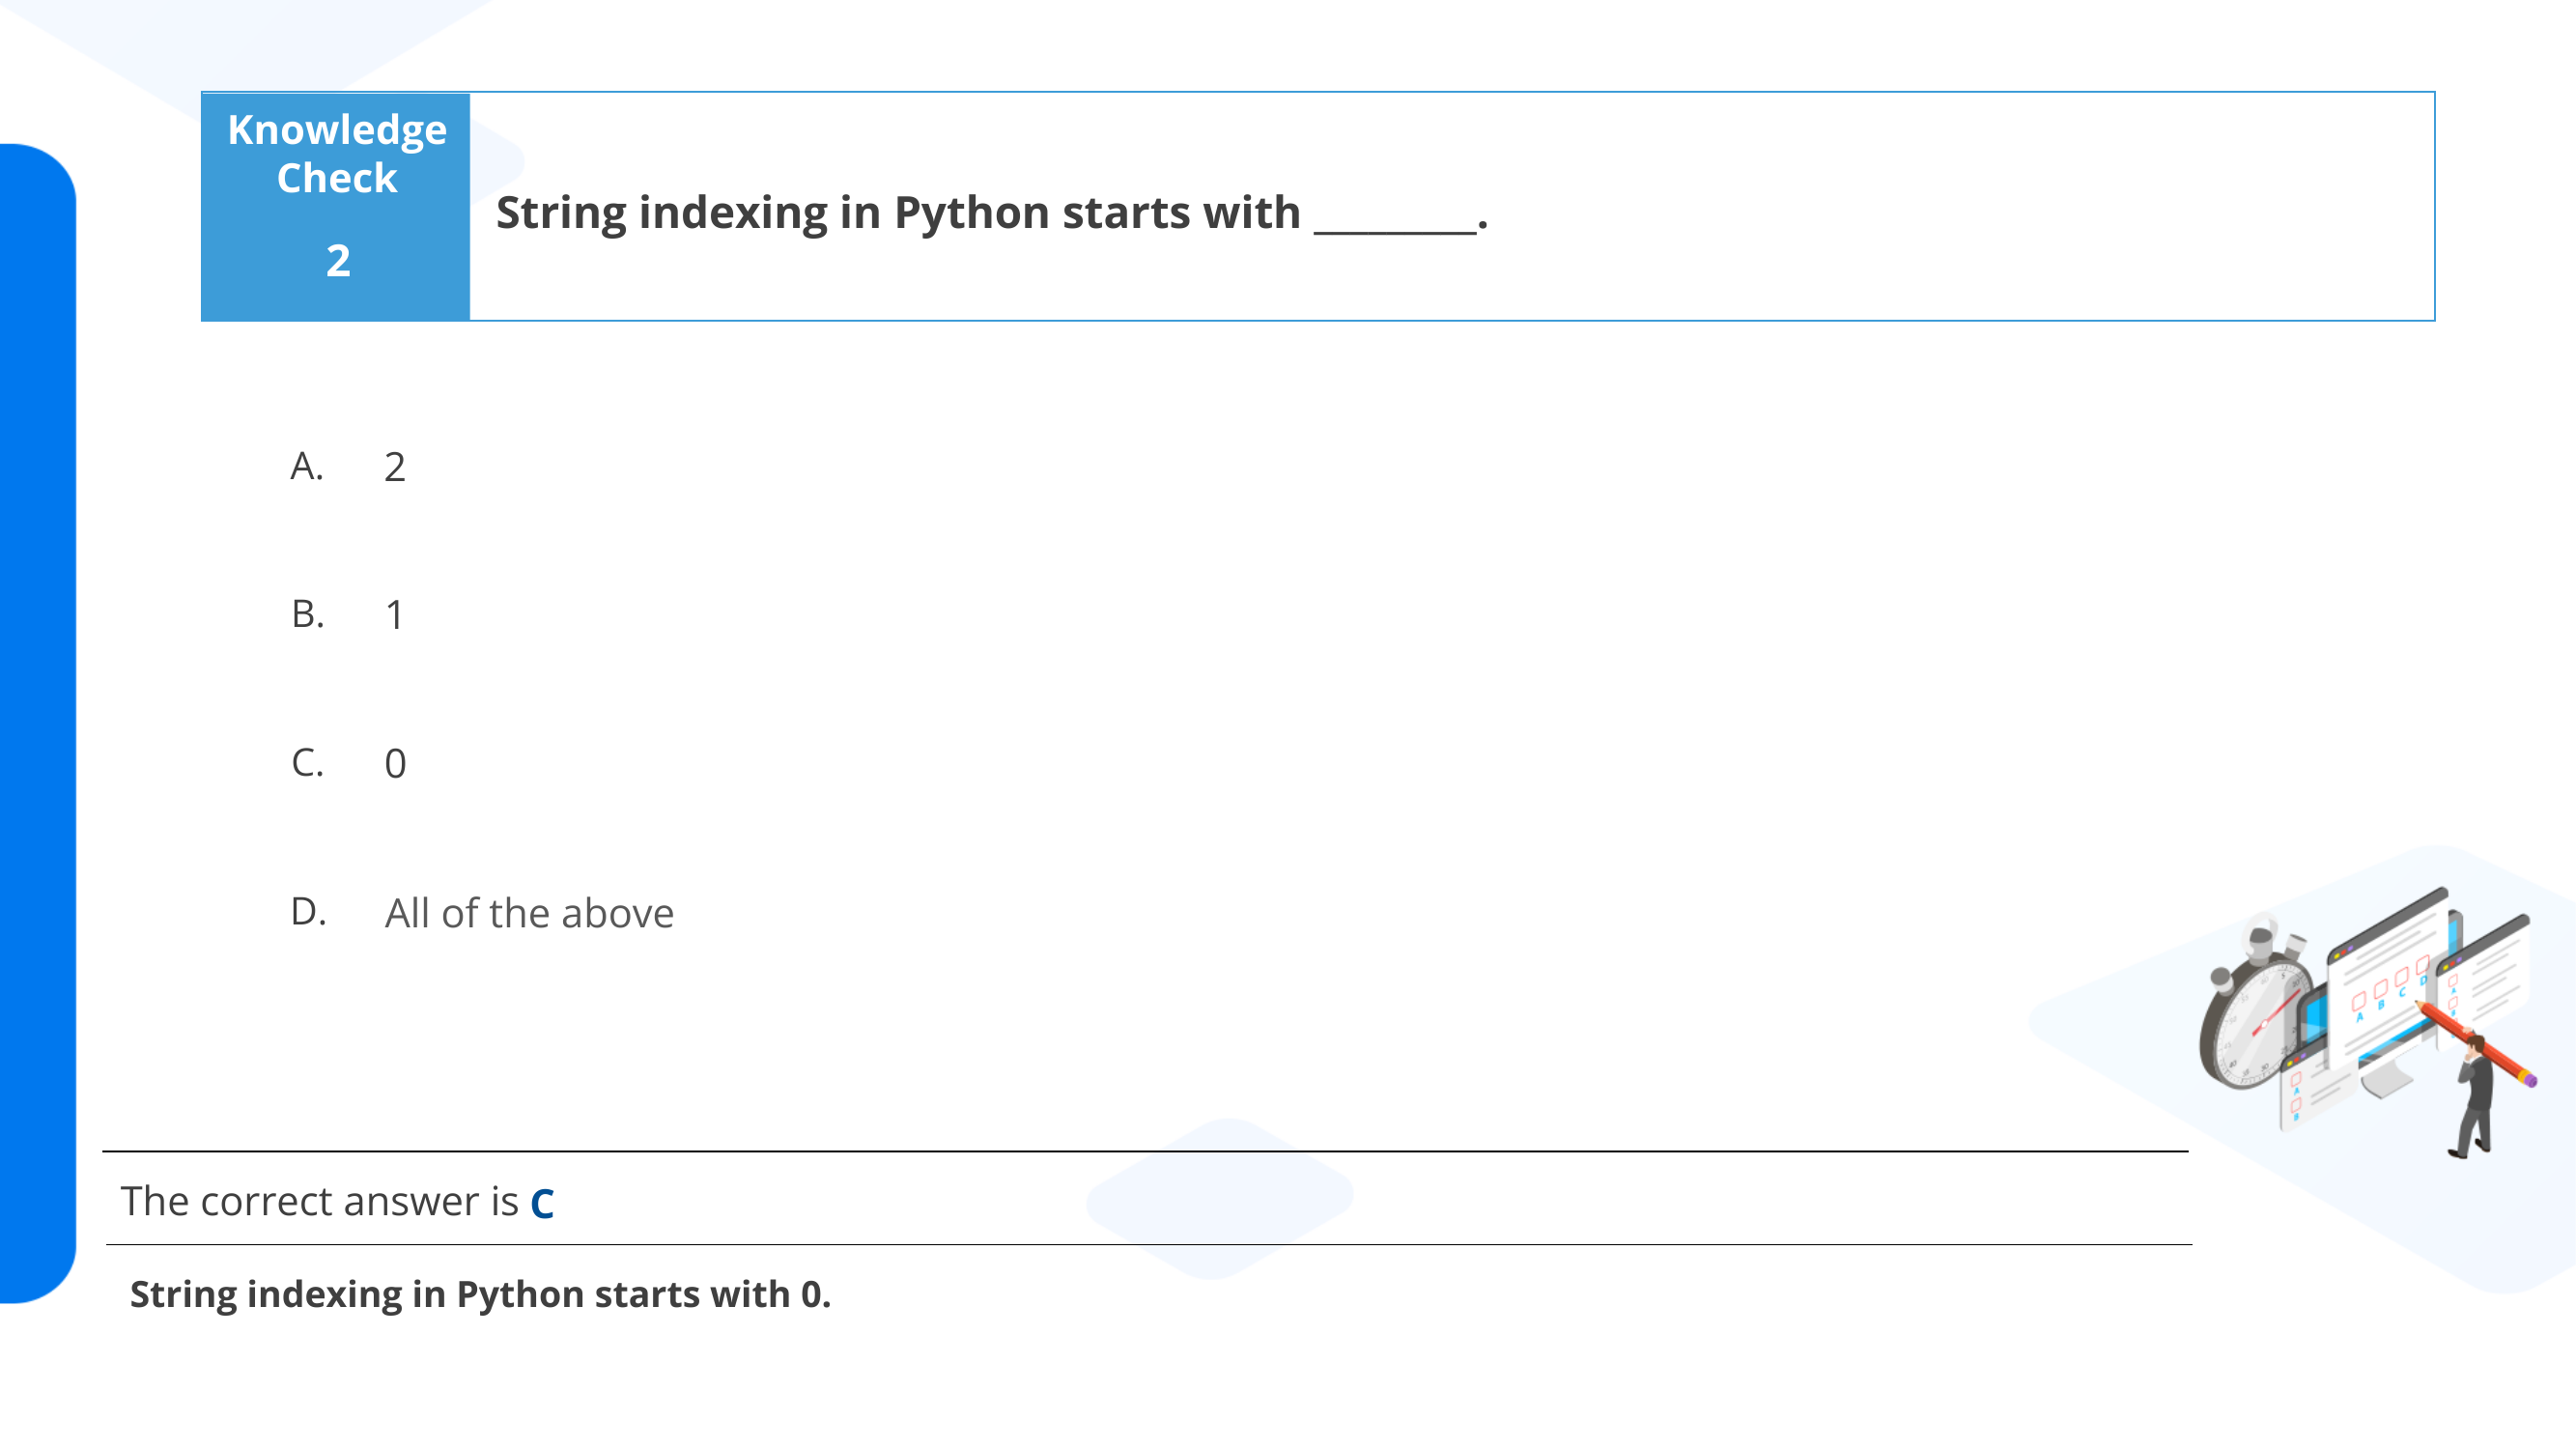

String indexing in Python starts with _________.​
2
2
1
0
All of the above​
C
 String indexing in Python starts with 0.​